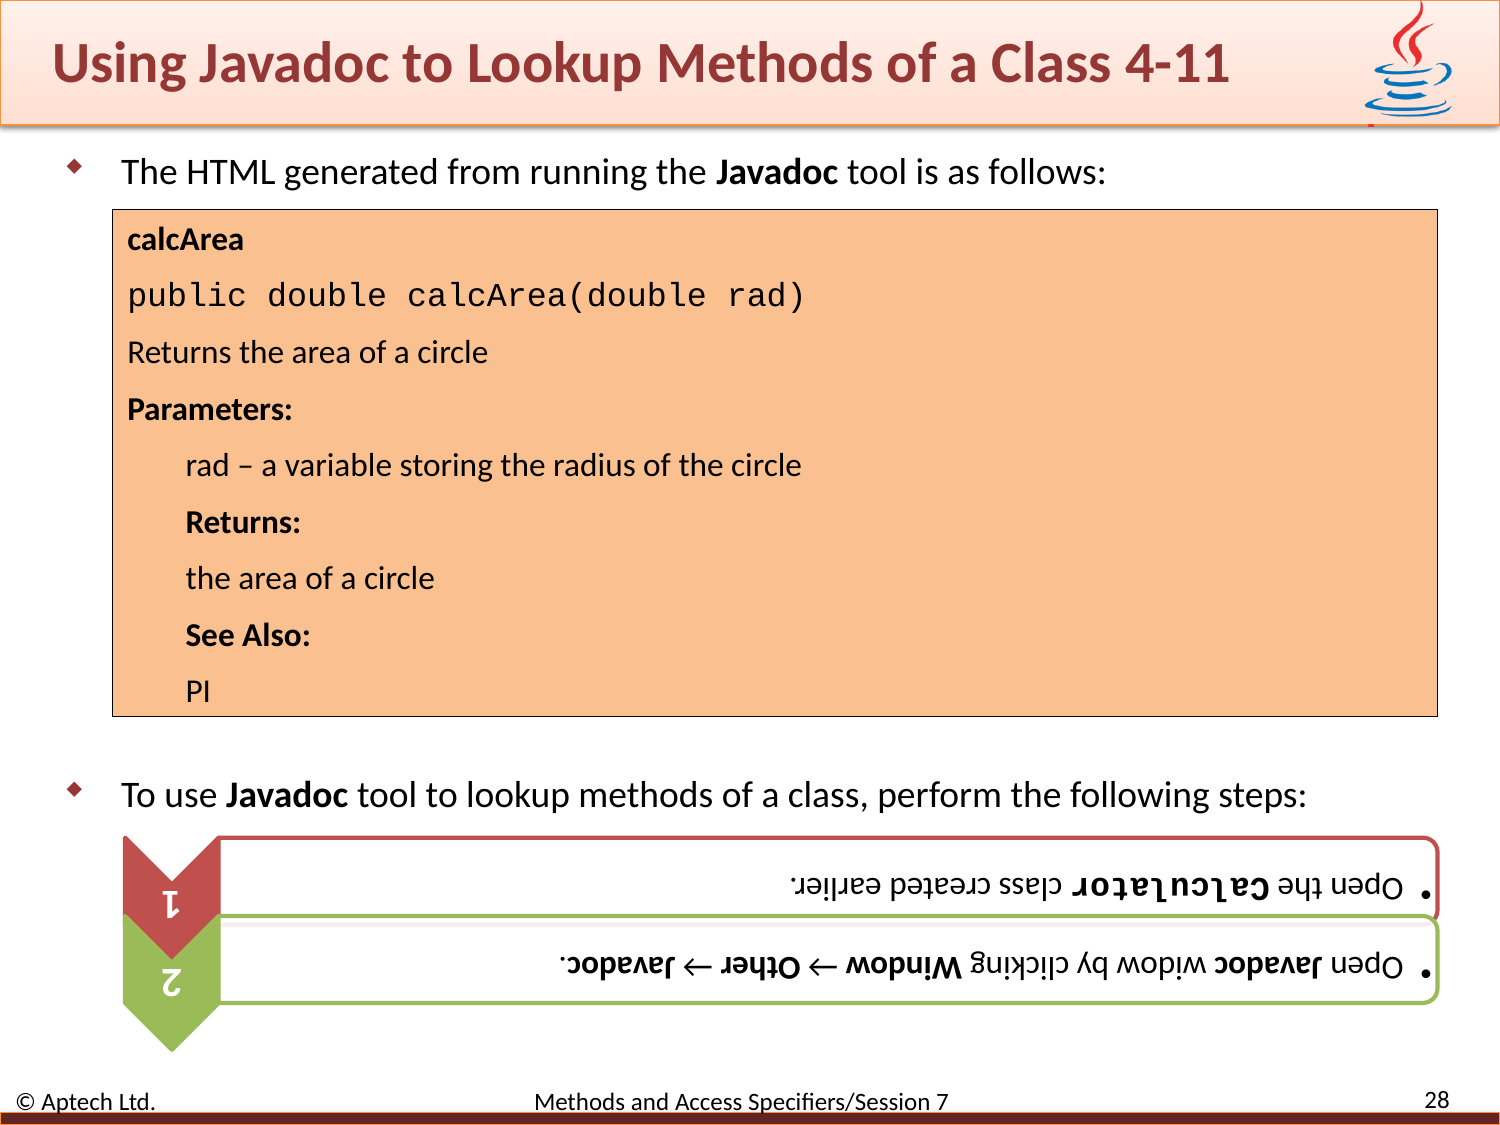

# Using Javadoc to Lookup Methods of a Class 4-11
The HTML generated from running the Javadoc tool is as follows:
calcArea
public double calcArea(double rad)
Returns the area of a circle
Parameters:
rad – a variable storing the radius of the circle
Returns:
the area of a circle
See Also:
PI
To use Javadoc tool to lookup methods of a class, perform the following steps:
1
Open the Calculator class created earlier.
2
Open Javadoc widow by clicking Window → Other → Javadoc.
28
© Aptech Ltd.                                                                  Methods and Access Specifiers/Session 7